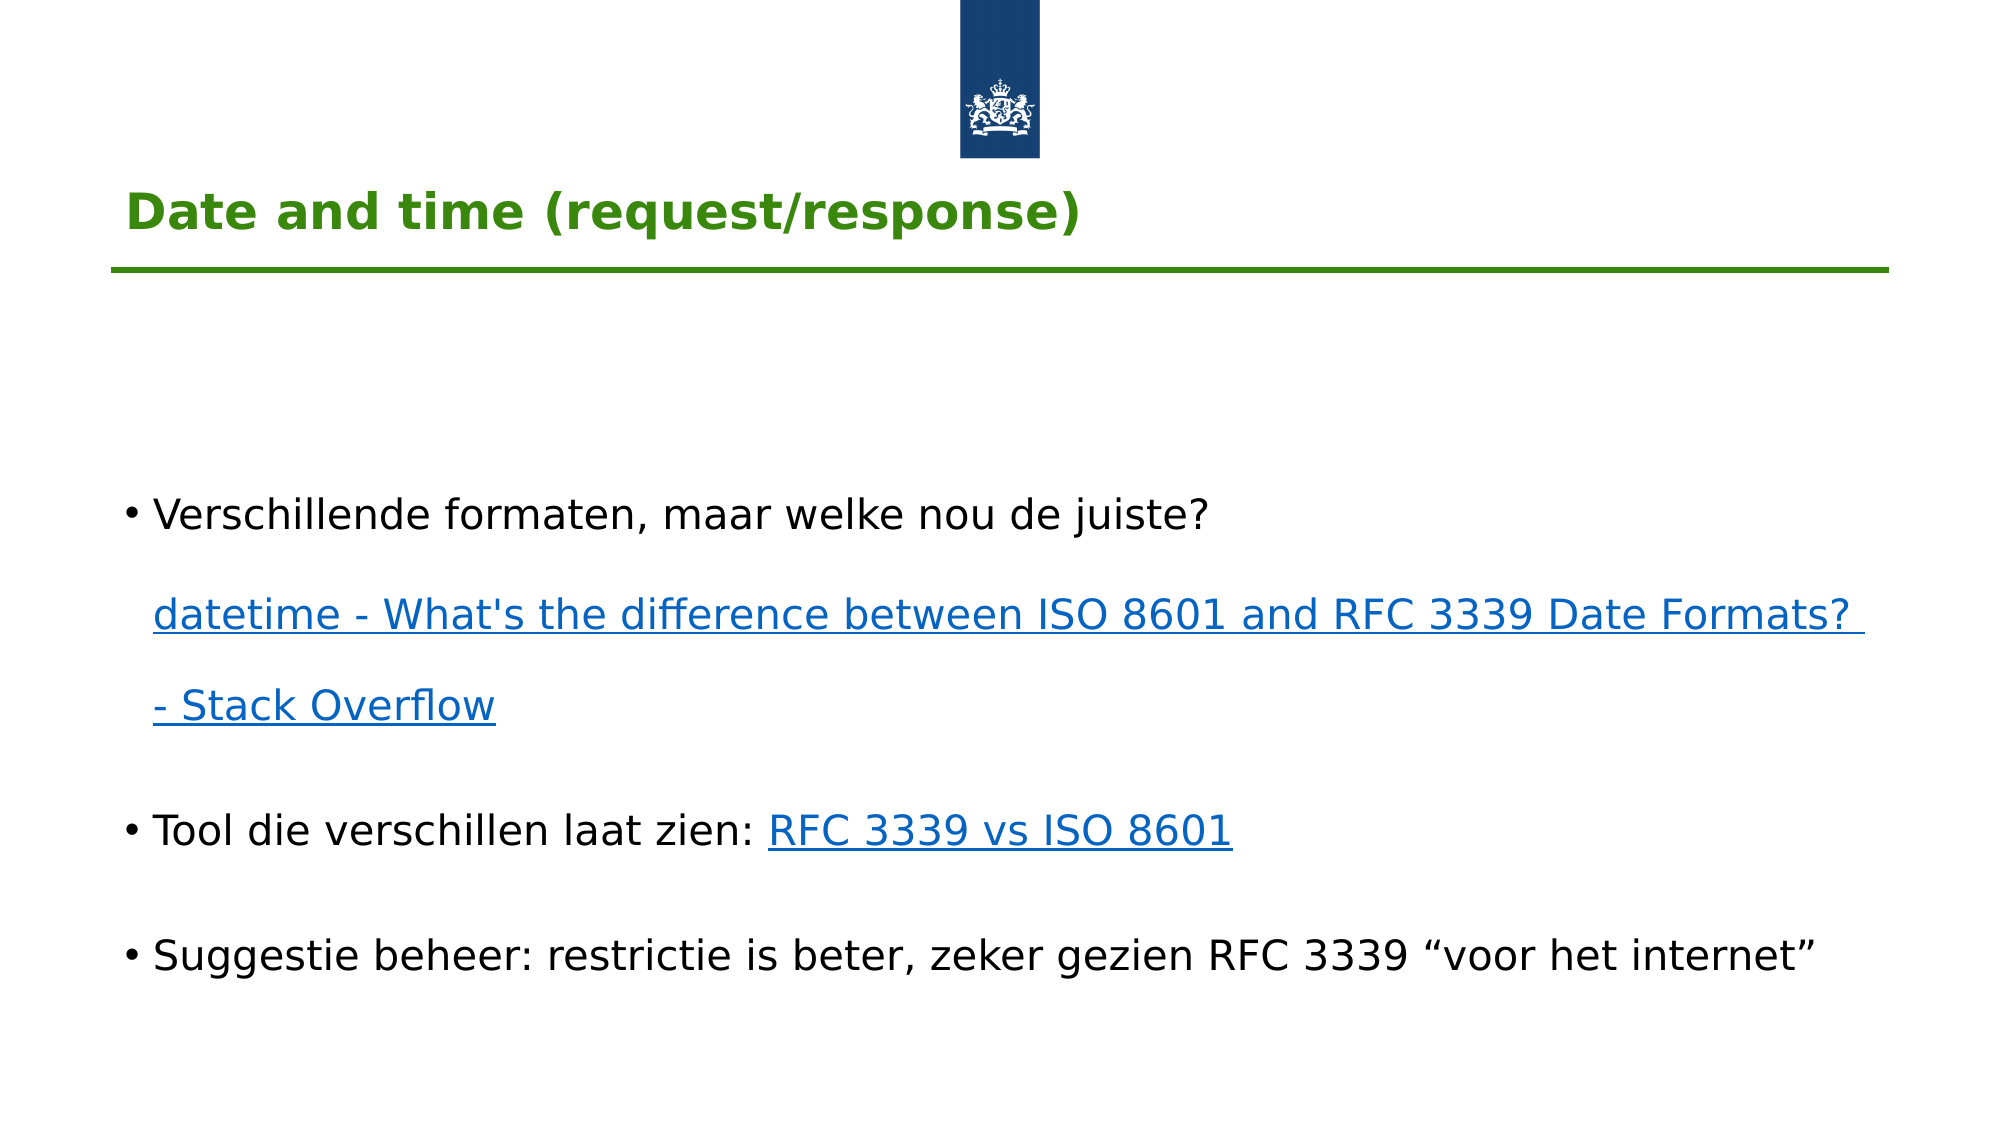

# Date and time (request/response)
Verschillende formaten, maar welke nou de juiste? datetime - What's the difference between ISO 8601 and RFC 3339 Date Formats? - Stack Overflow
Tool die verschillen laat zien: RFC 3339 vs ISO 8601
Suggestie beheer: restrictie is beter, zeker gezien RFC 3339 “voor het internet”